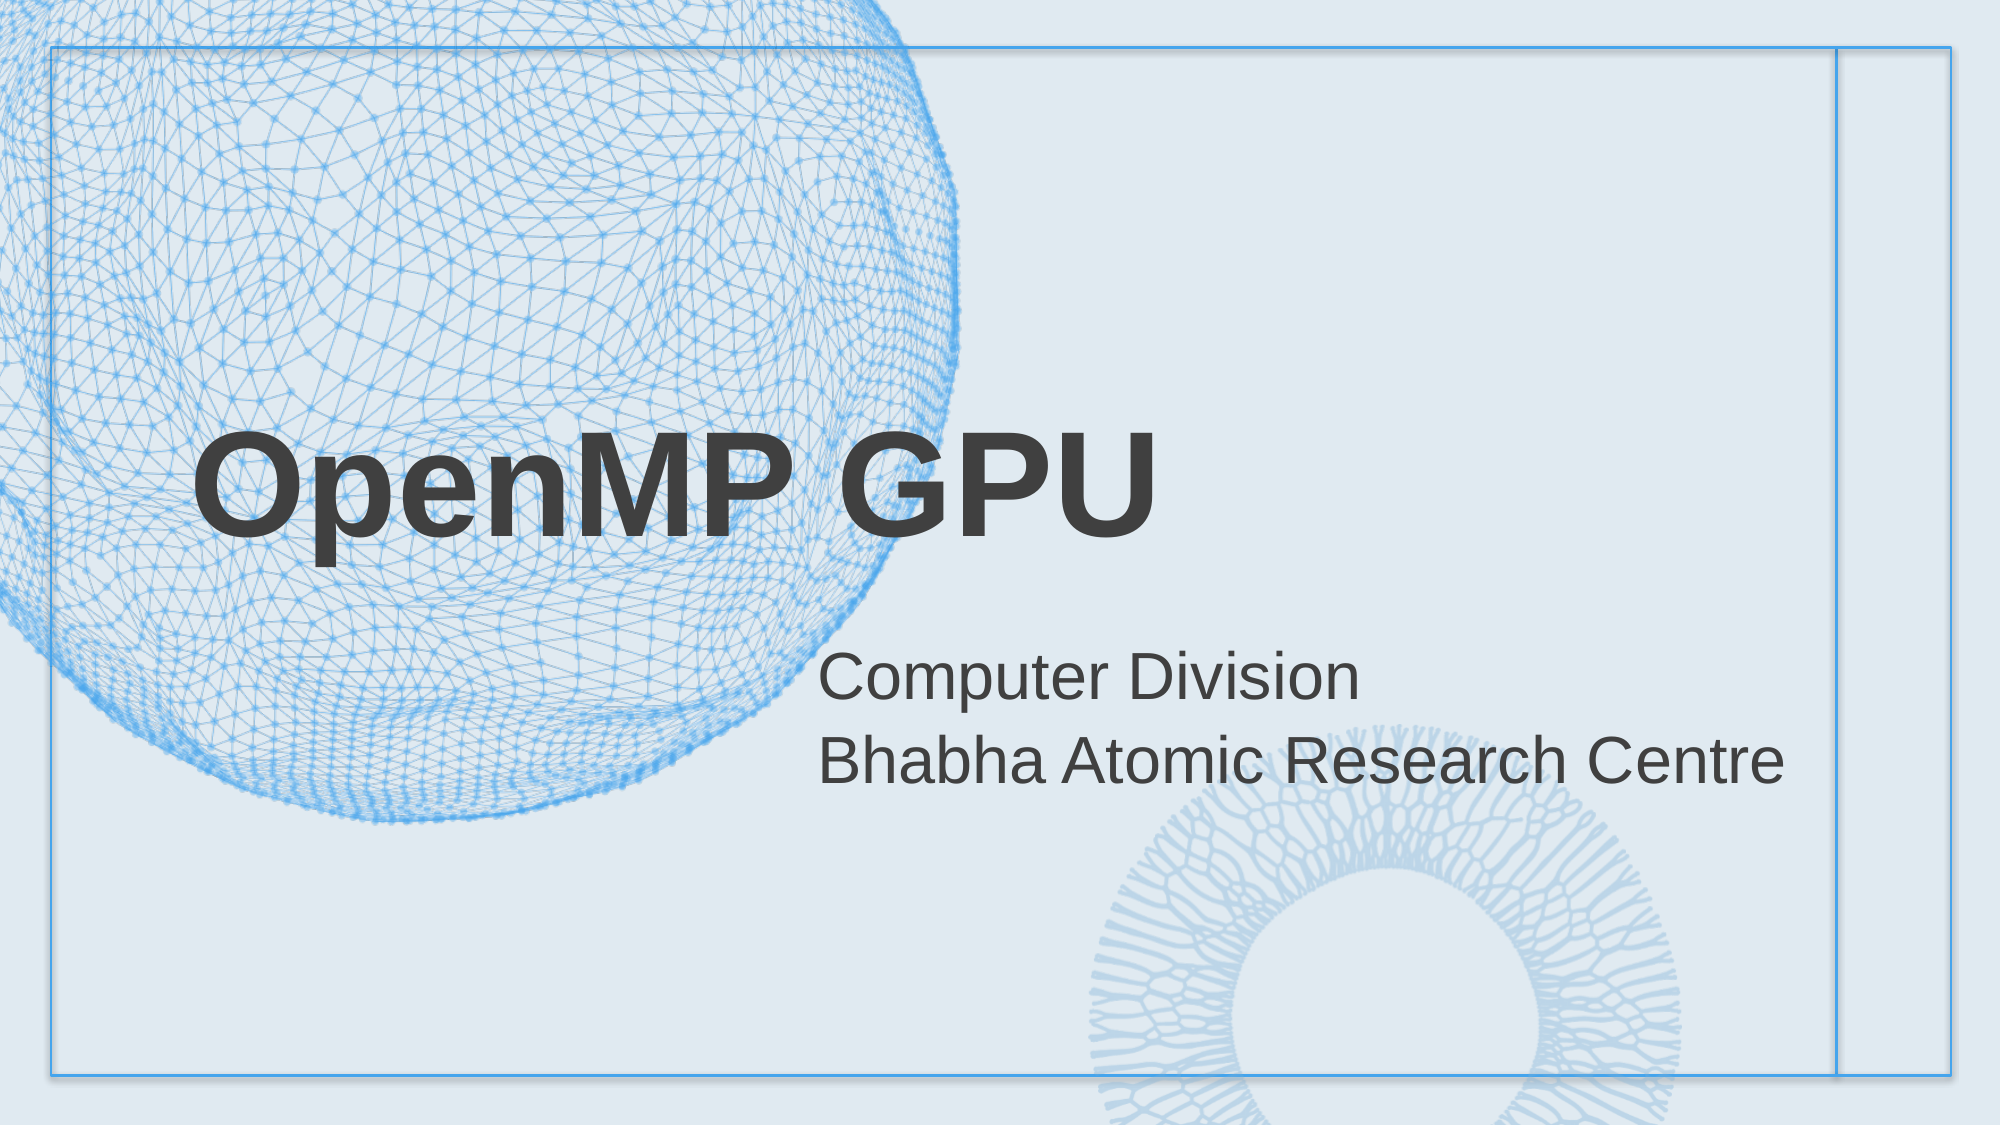

# OpenMP GPU
Computer Division
Bhabha Atomic Research Centre